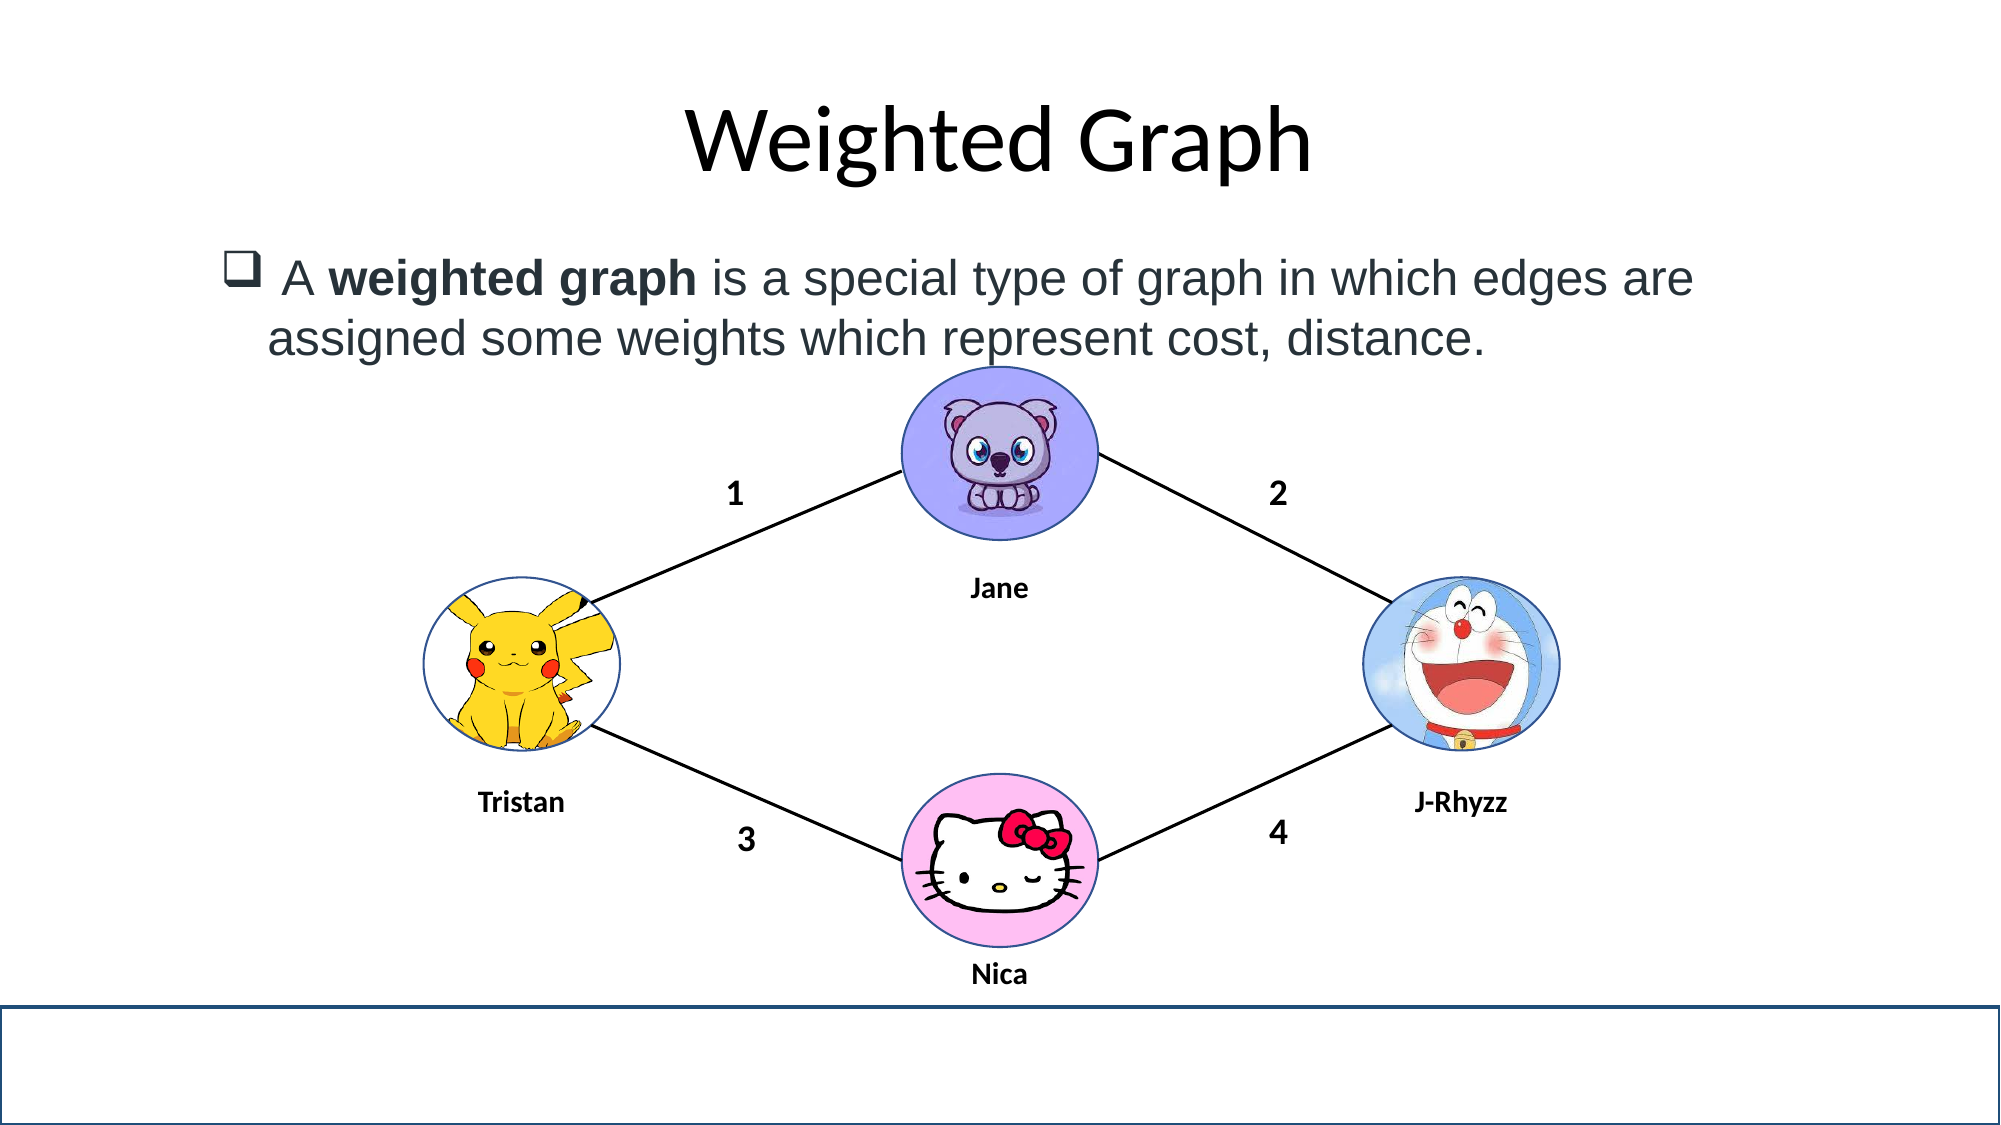

# Weighted Graph
 A weighted graph is a special type of graph in which edges are assigned some weights which represent cost, distance.

1
2
Jane

Tristan

J-Rhyzz
4
3
Nica